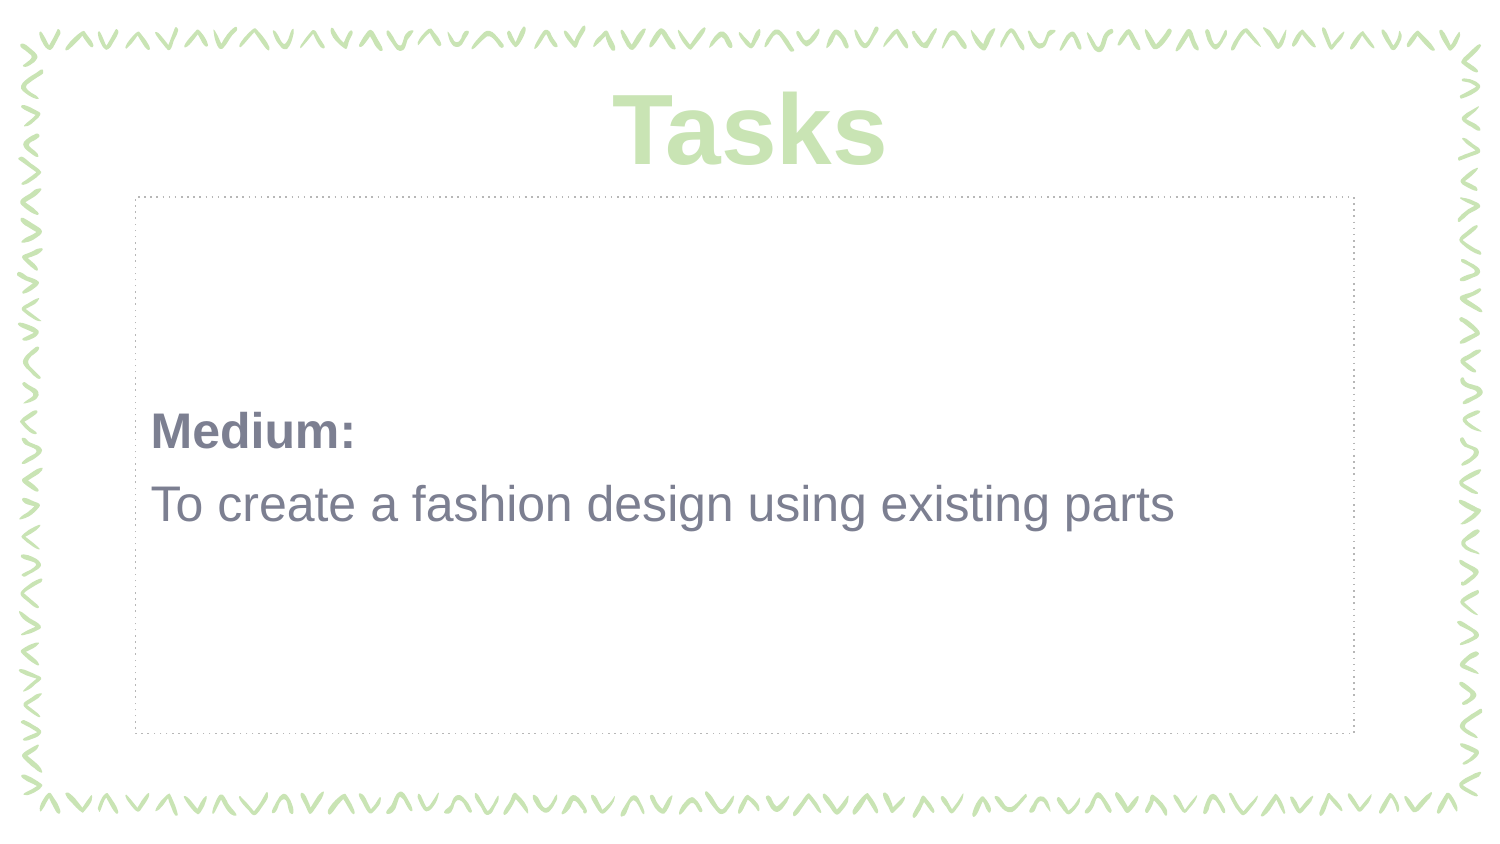

# Tasks
Medium:
To create a fashion design using existing parts